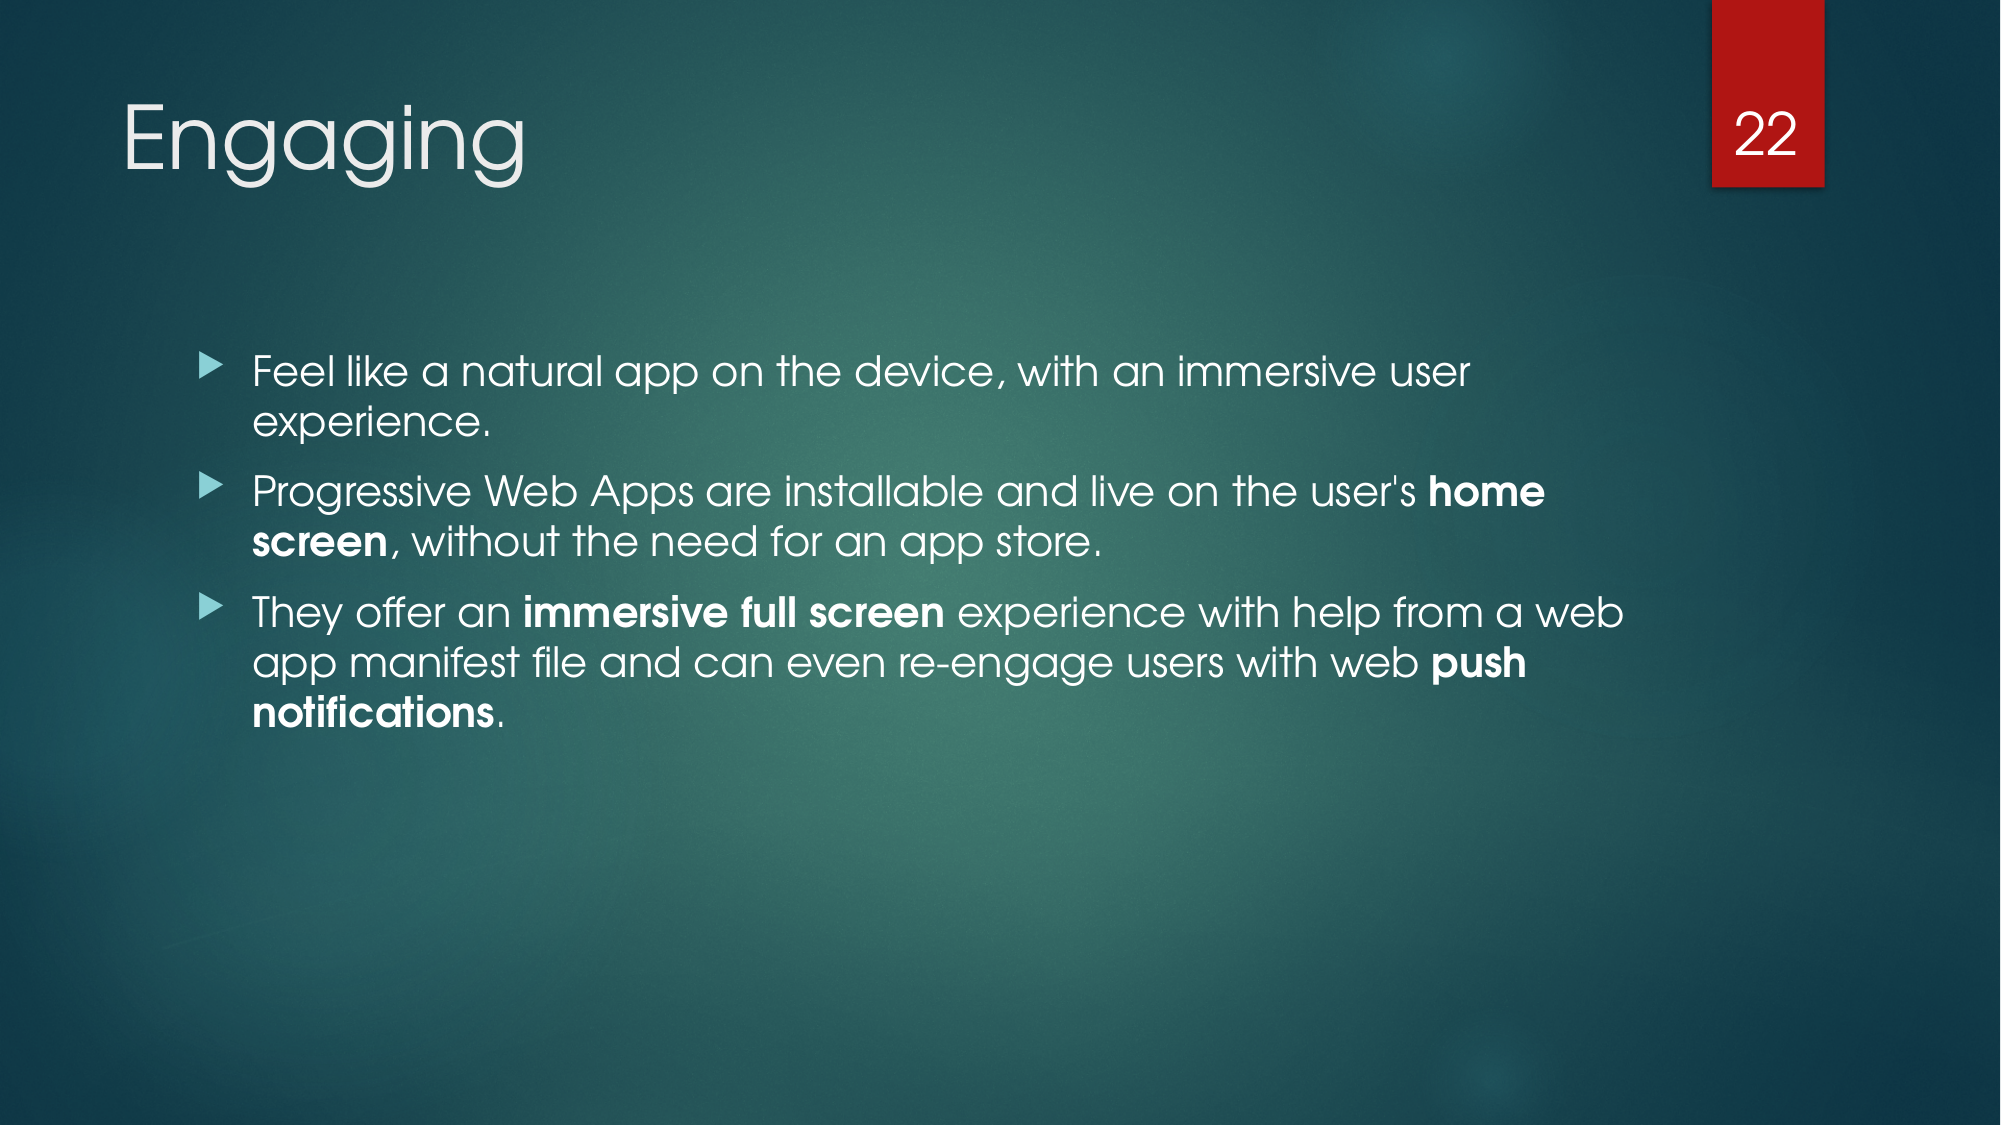

22
# Engaging
Feel like a natural app on the device, with an immersive user experience.
Progressive Web Apps are installable and live on the user's home screen, without the need for an app store.
They offer an immersive full screen experience with help from a web app manifest file and can even re-engage users with web push notifications.